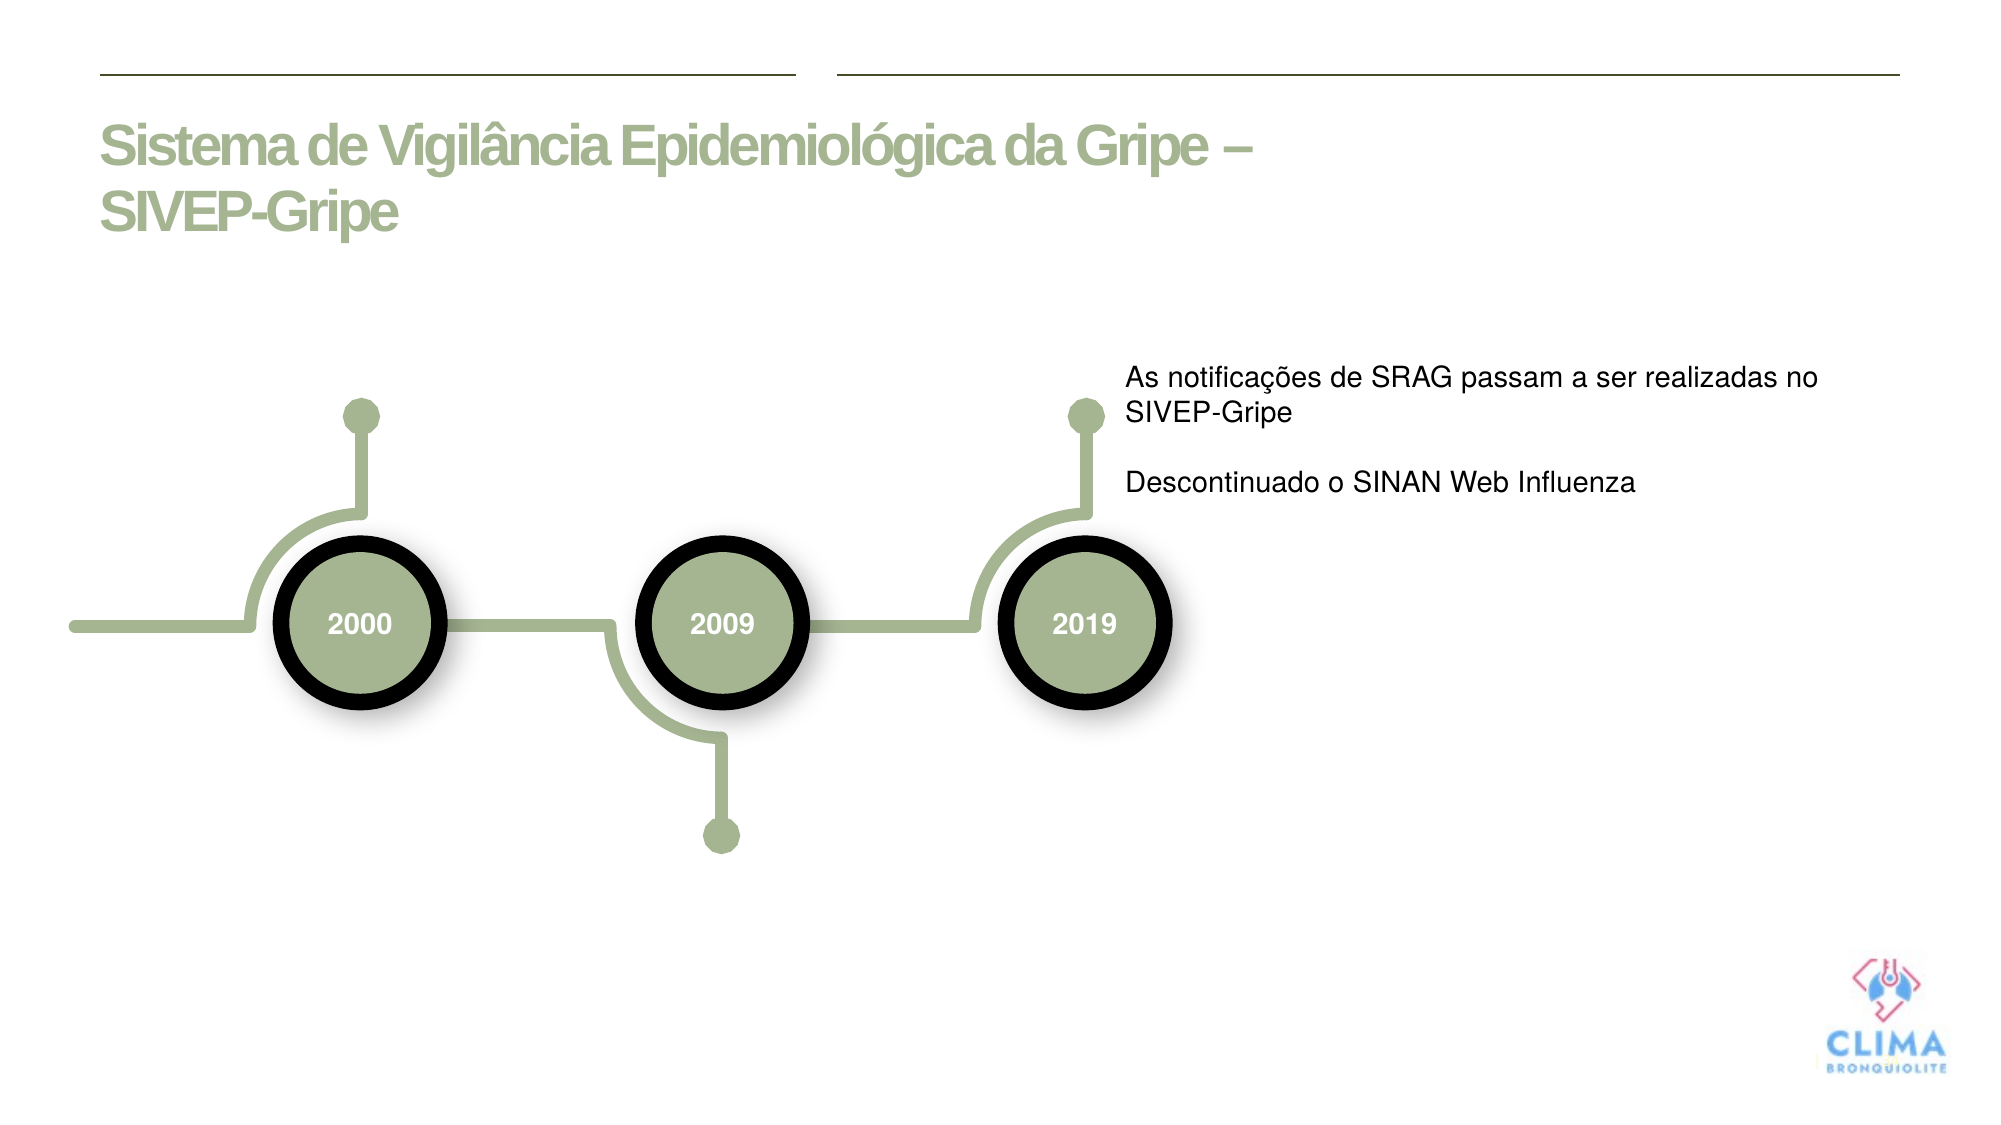

# Sistema de Vigilância Epidemiológica da Gripe – SIVEP-Gripe
As notificações de SRAG passam a ser realizadas no SIVEP-Gripe

Descontinuado o SINAN Web Influenza

2009

2019

2000

34